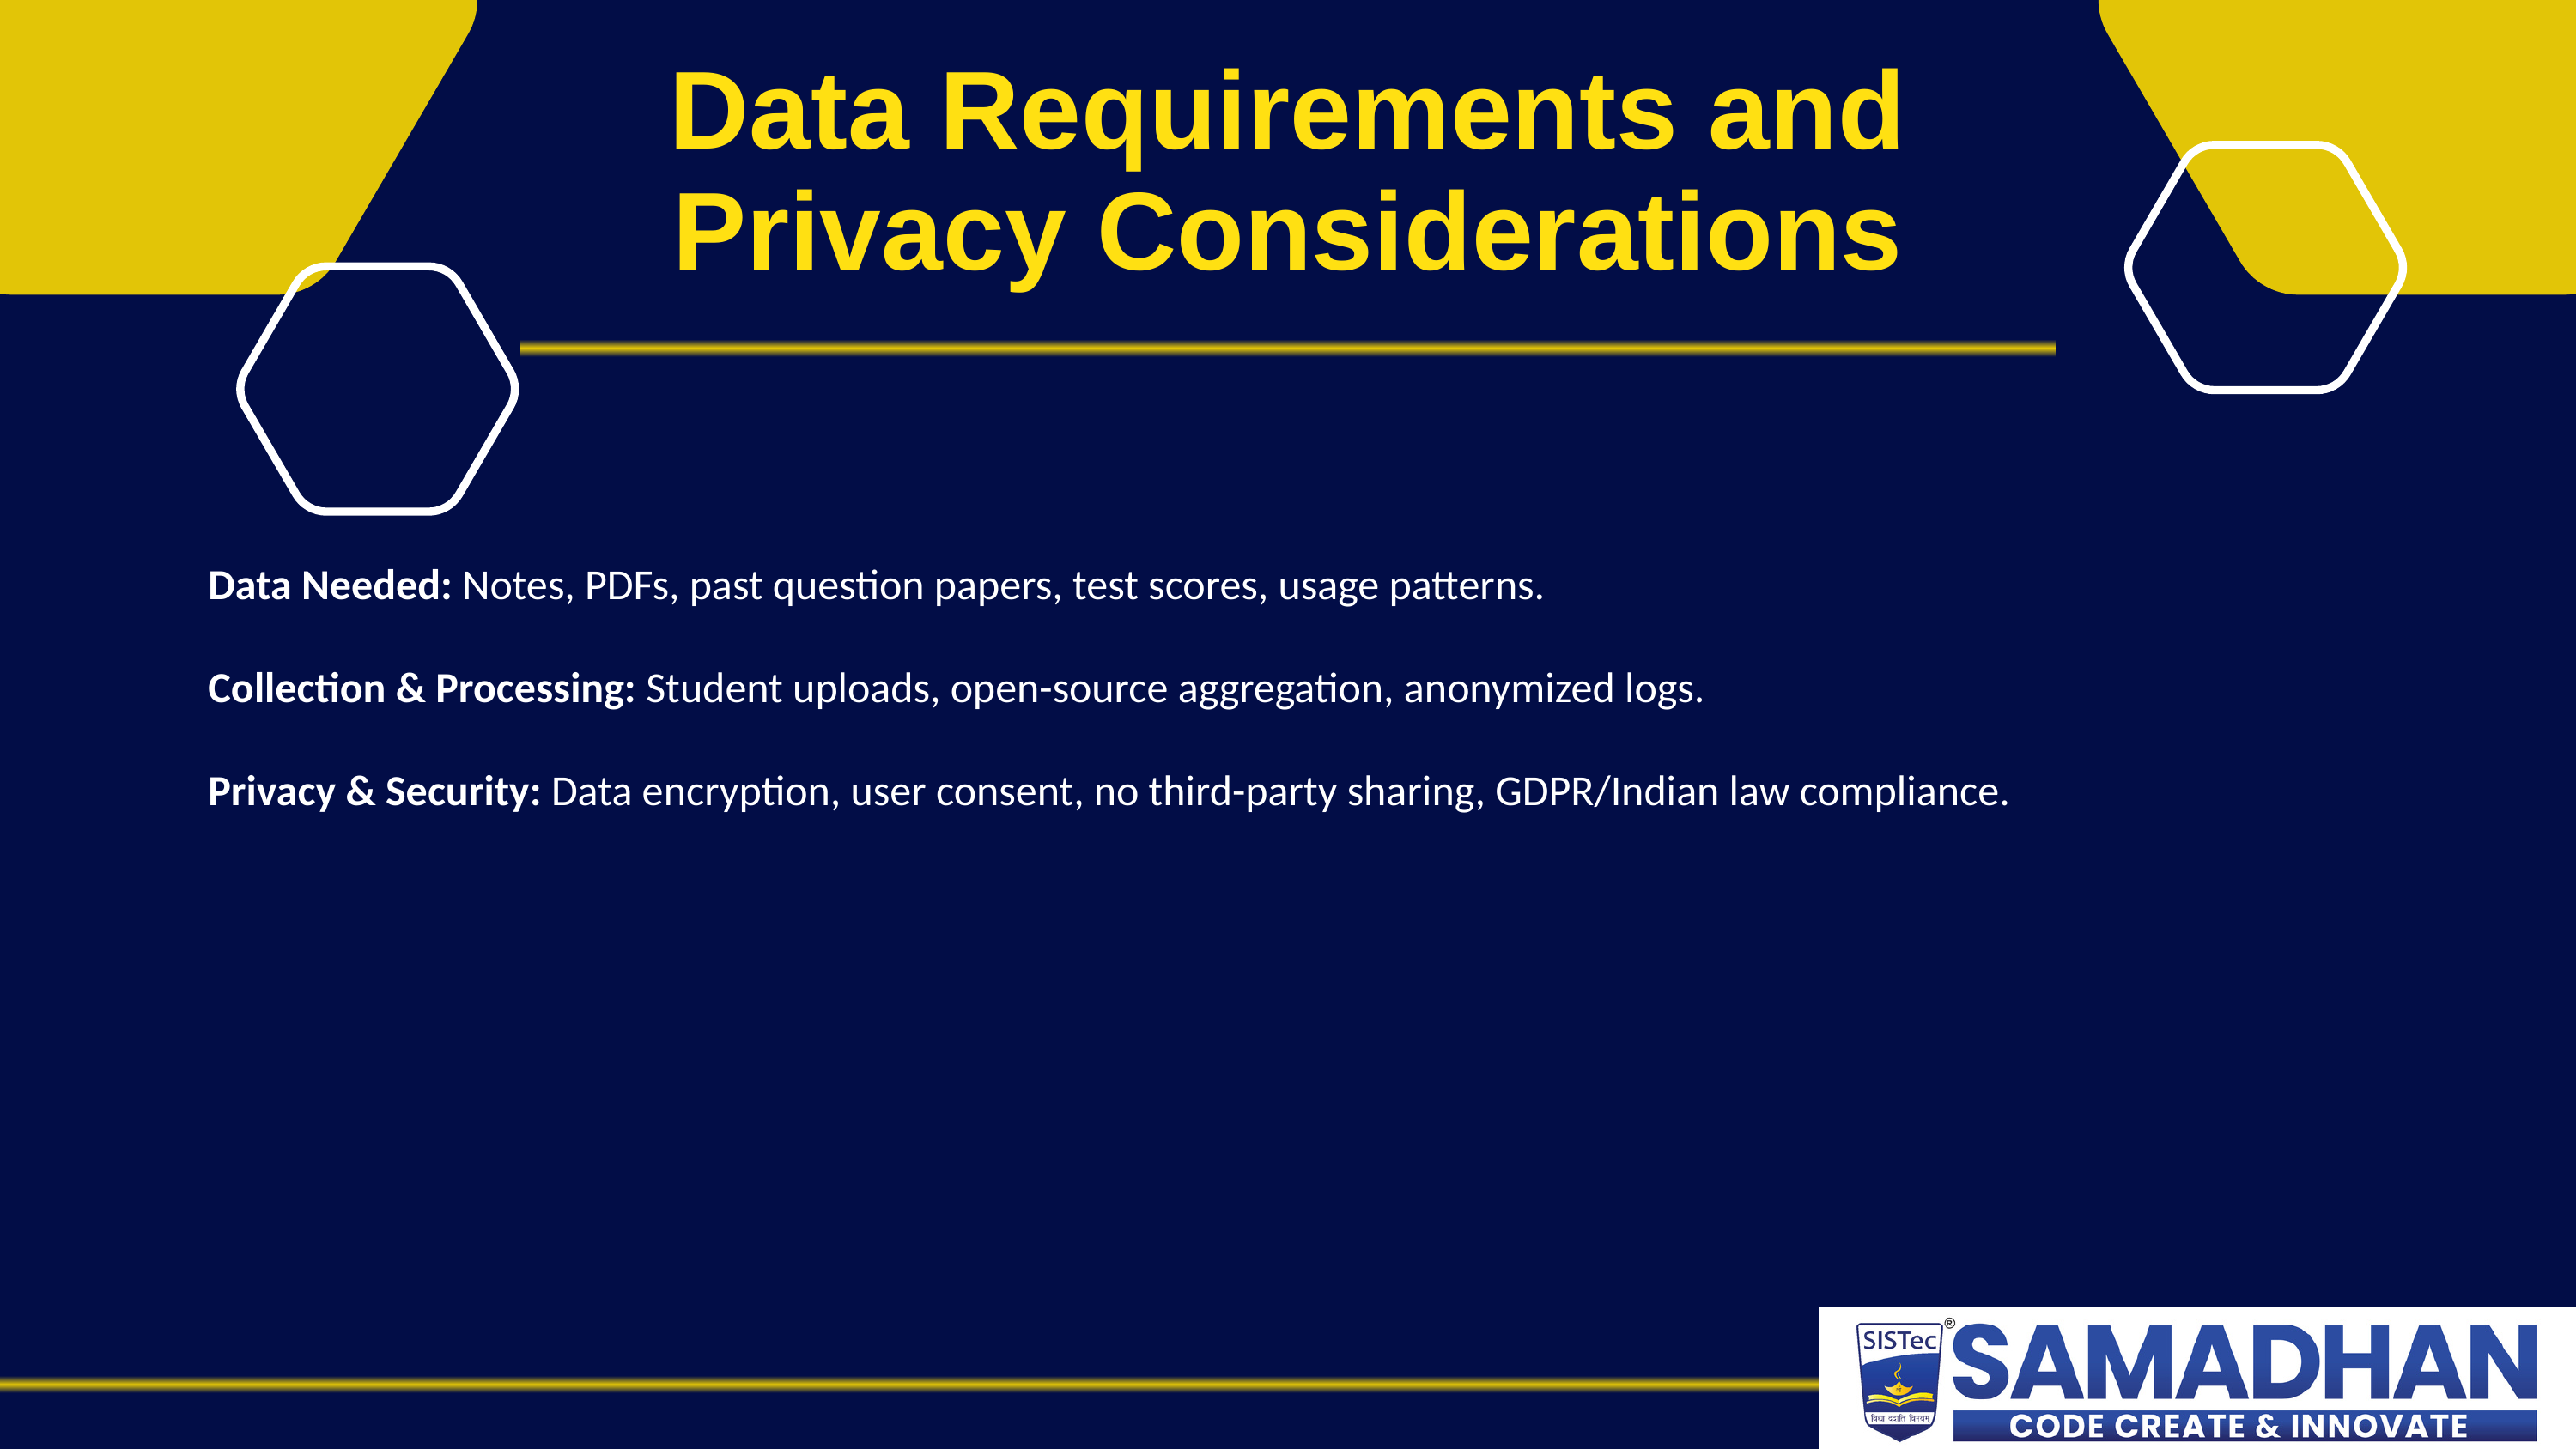

Data Requirements and Privacy Considerations

Data Needed: Notes, PDFs, past question papers, test scores, usage patterns.

Collection & Processing: Student uploads, open-source aggregation, anonymized logs.

Privacy & Security: Data encryption, user consent, no third-party sharing, GDPR/Indian law compliance.